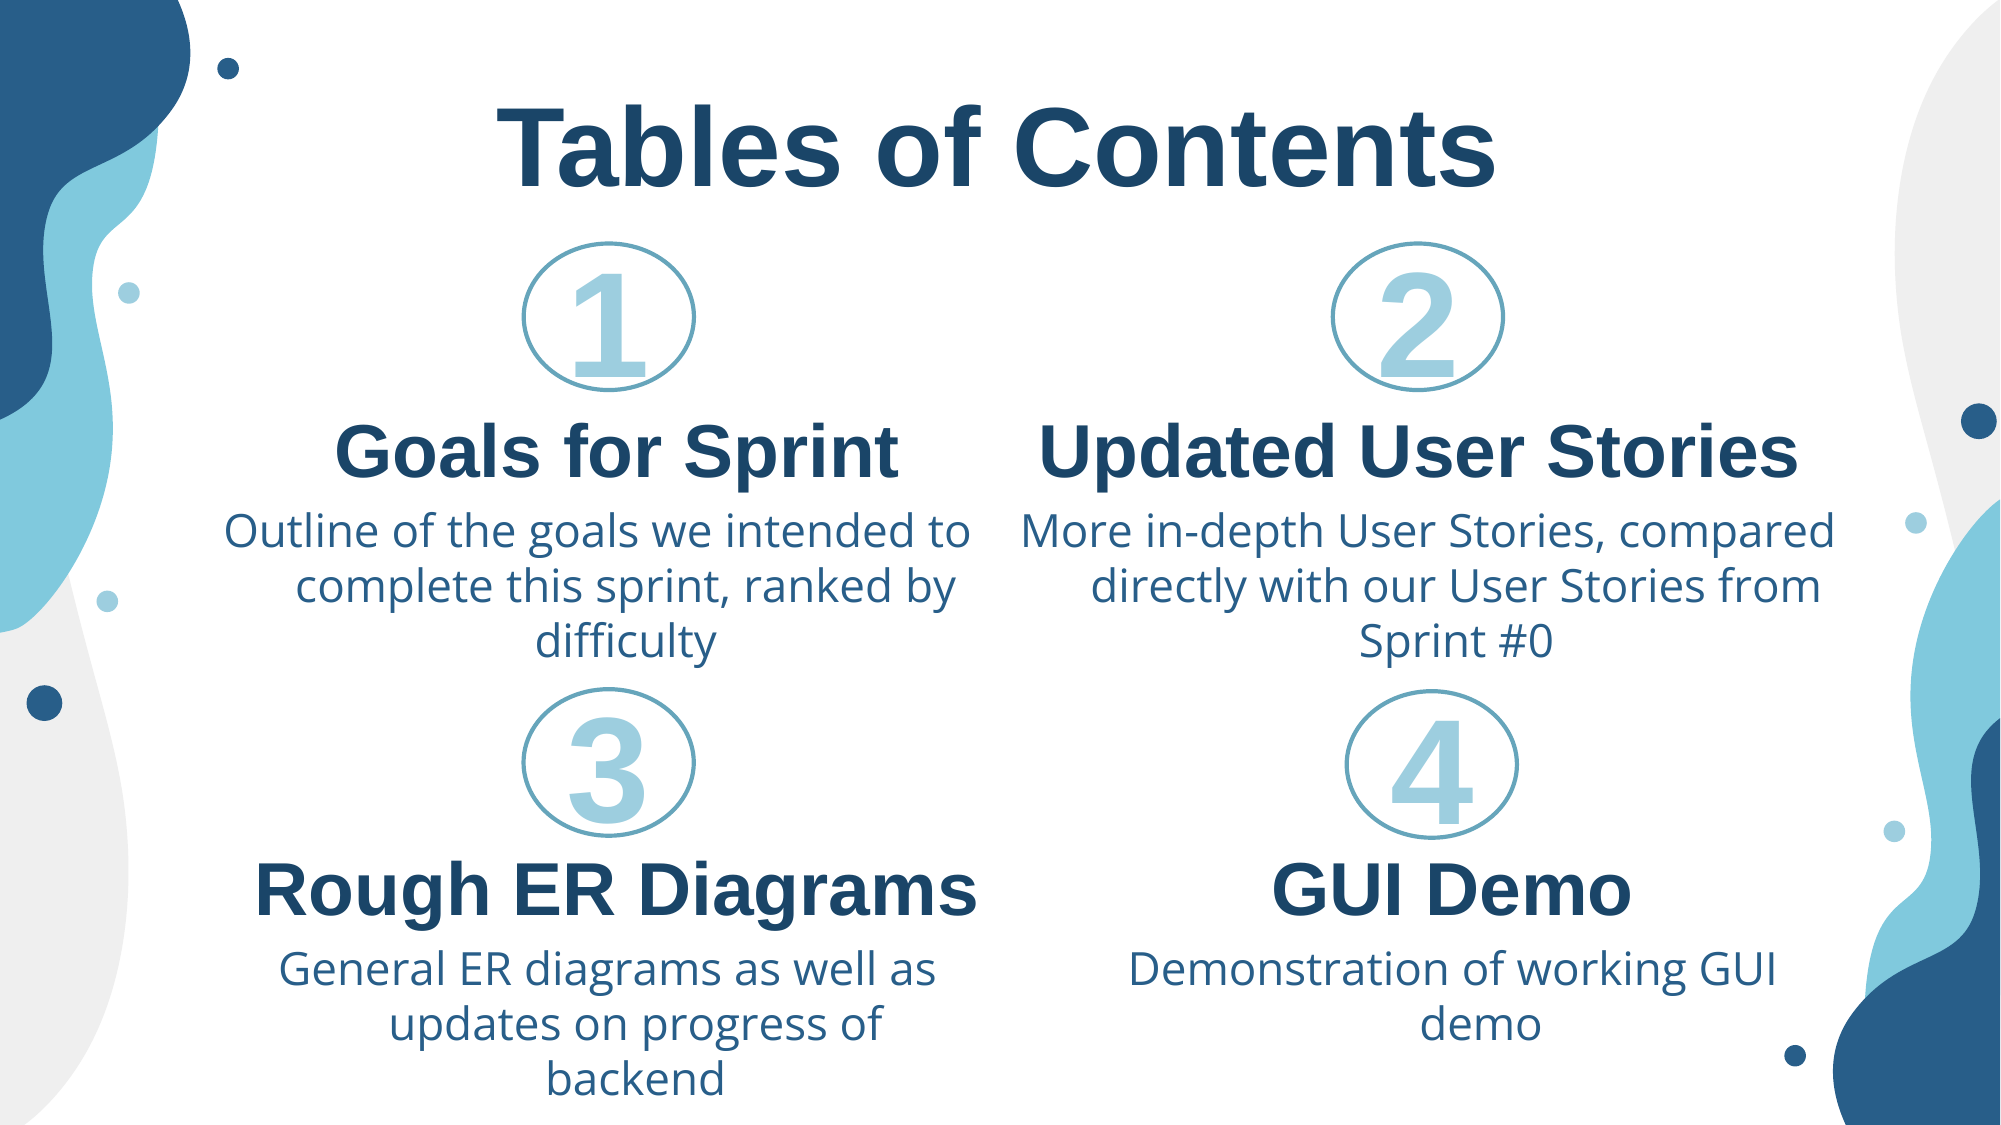

# Tables of Contents

1
2
Goals for Sprint
Updated User Stories
More in-depth User Stories, compared directly with our User Stories from Sprint #0
Outline of the goals we intended to complete this sprint, ranked by difficulty

3

4
Rough ER Diagrams
GUI Demo
General ER diagrams as well as updates on progress of backend
Demonstration of working GUI demo